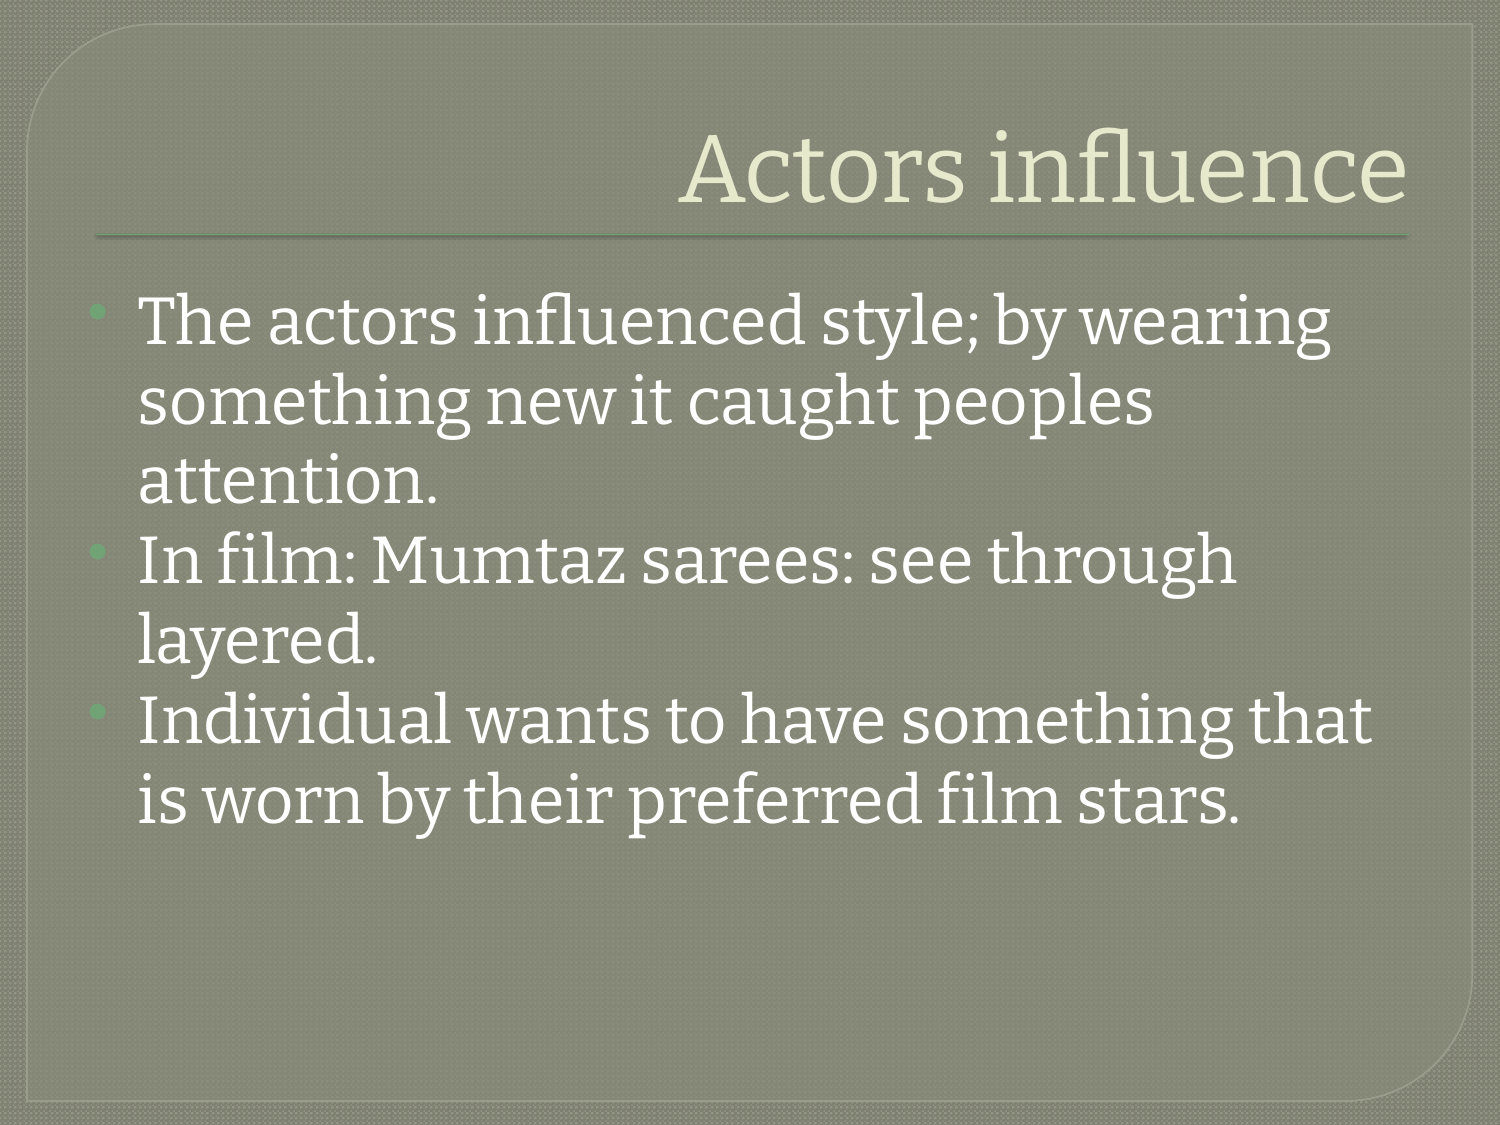

# Actors influence
The actors influenced style; by wearing something new it caught peoples attention.
In film: Mumtaz sarees: see through layered.
Individual wants to have something that is worn by their preferred film stars.